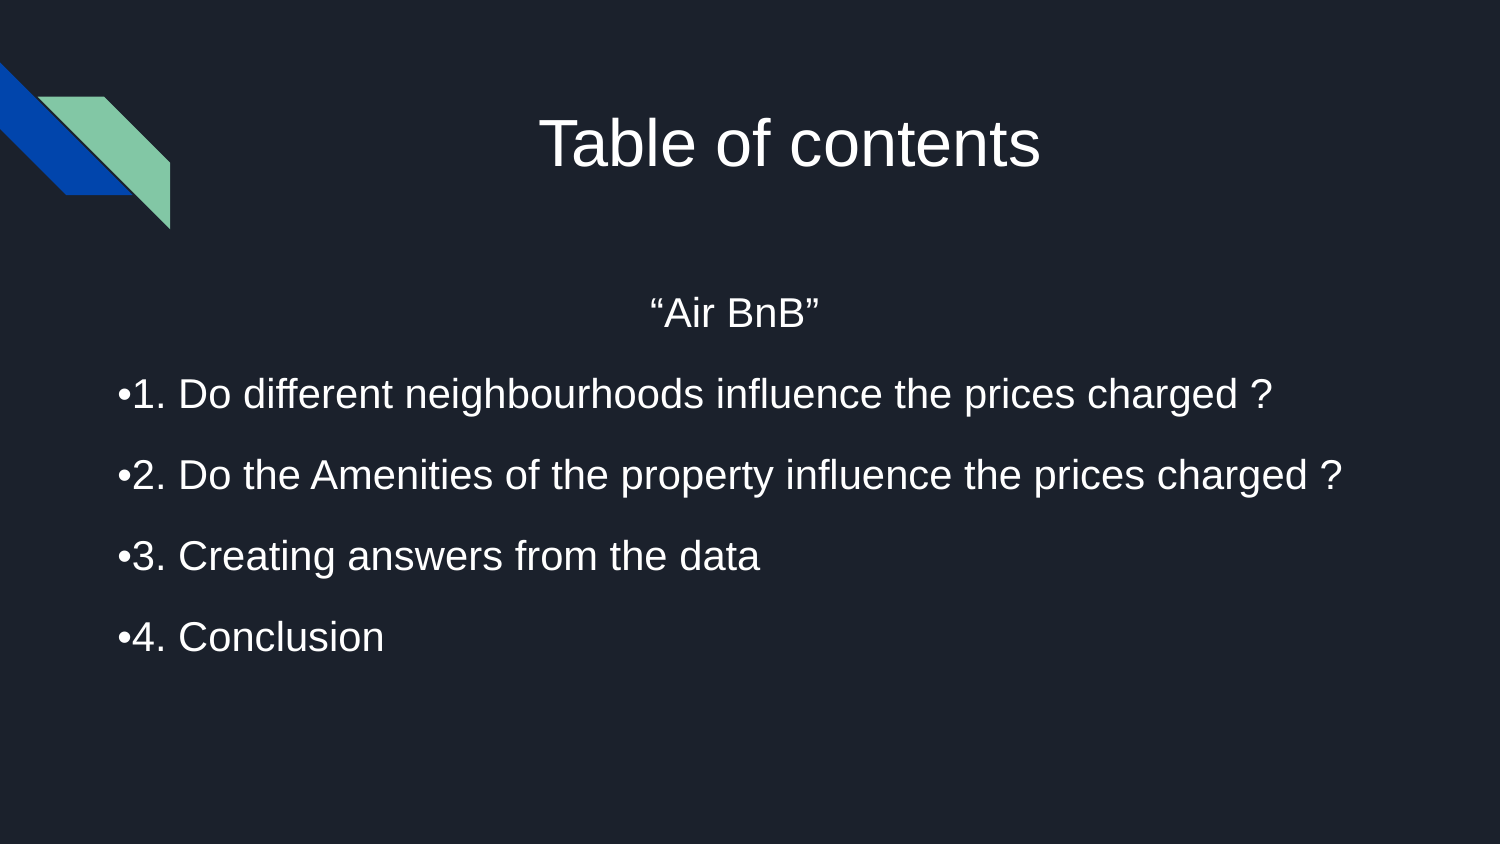

# Table of contents
“Air BnB”
•1. Do different neighbourhoods influence the prices charged ?
•2. Do the Amenities of the property influence the prices charged ?
•3. Creating answers from the data
•4. Conclusion